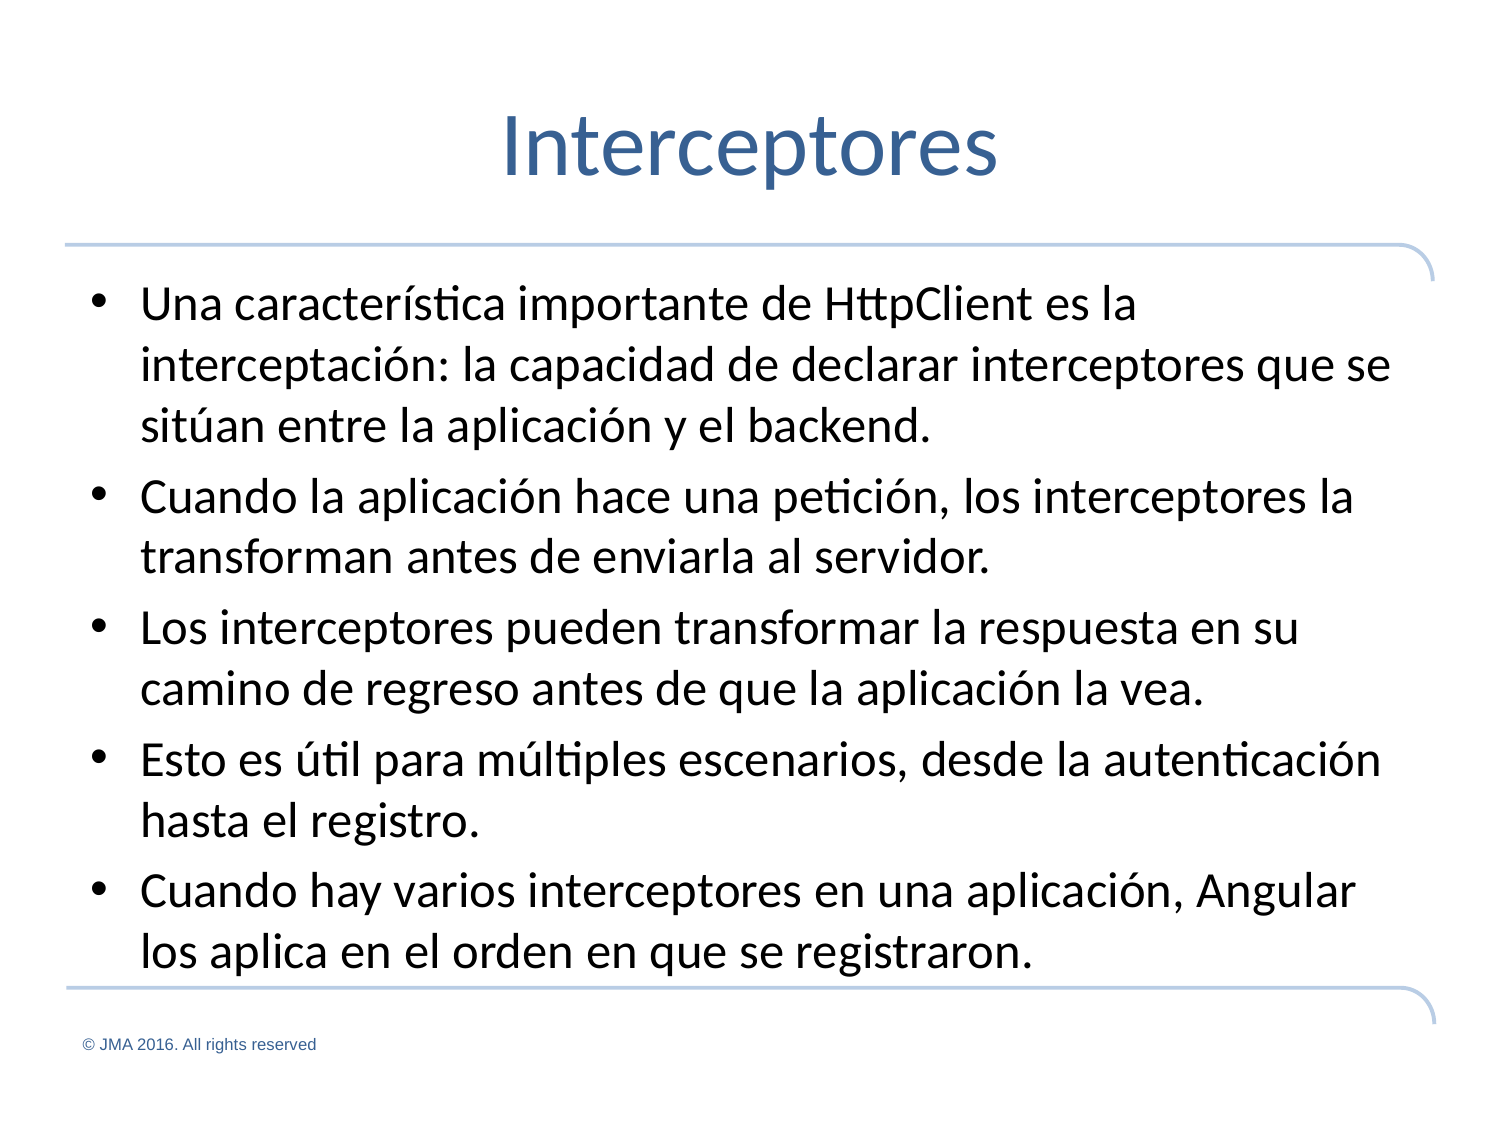

# Interceptores
Una característica importante de HttpClient es la interceptación: la capacidad de declarar interceptores que se sitúan entre la aplicación y el backend.
Cuando la aplicación hace una petición, los interceptores la transforman antes de enviarla al servidor.
Los interceptores pueden transformar la respuesta en su camino de regreso antes de que la aplicación la vea.
Esto es útil para múltiples escenarios, desde la autenticación hasta el registro.
Cuando hay varios interceptores en una aplicación, Angular los aplica en el orden en que se registraron.